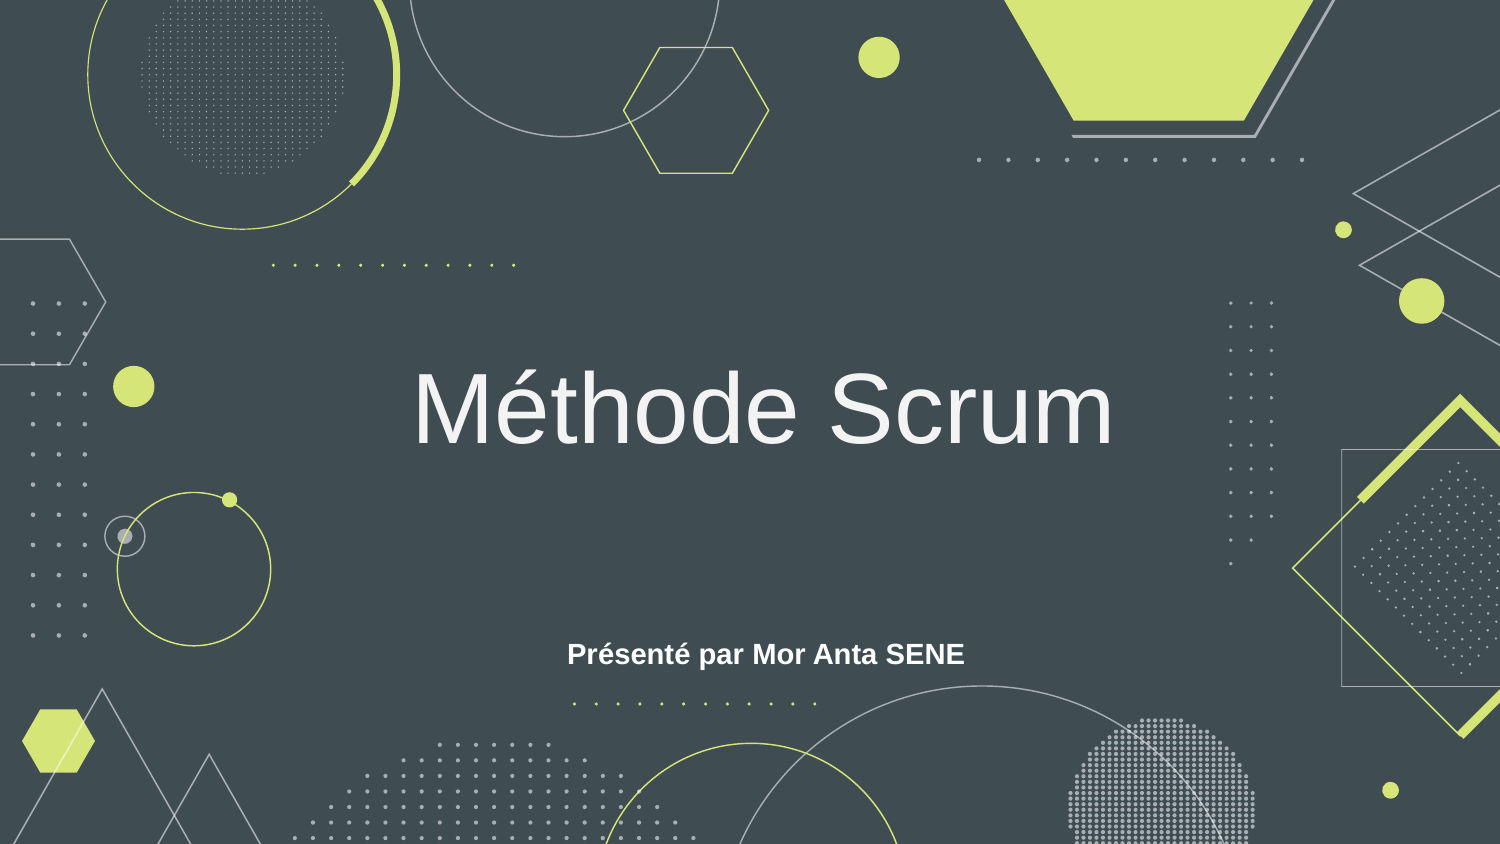

# Méthode Scrum

Présenté par Mor Anta SENE